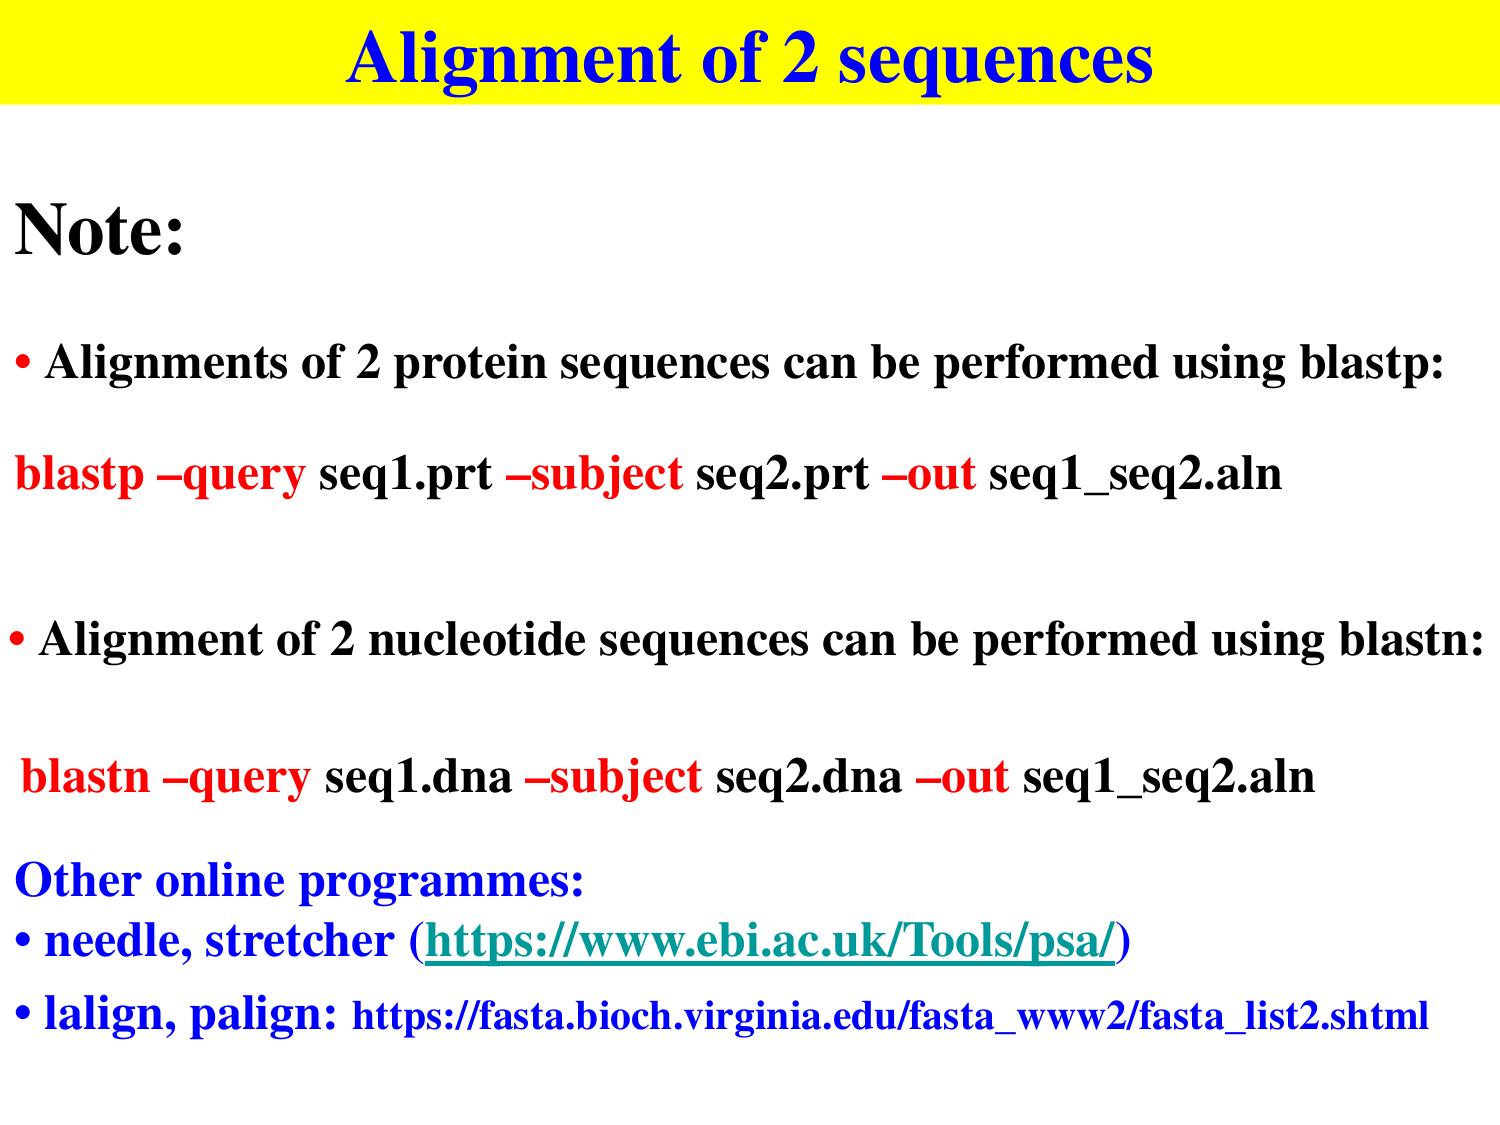

Alignment of 2 sequences
Note:
• Alignments of 2 protein sequences can be performed using blastp:
blastp –query seq1.prt –subject seq2.prt –out seq1_seq2.aln
• Alignment of 2 nucleotide sequences can be performed using blastn:
blastn –query seq1.dna –subject seq2.dna –out seq1_seq2.aln
Other online programmes:
• needle, stretcher (https://www.ebi.ac.uk/Tools/psa/)
• lalign, palign: https://fasta.bioch.virginia.edu/fasta_www2/fasta_list2.shtml